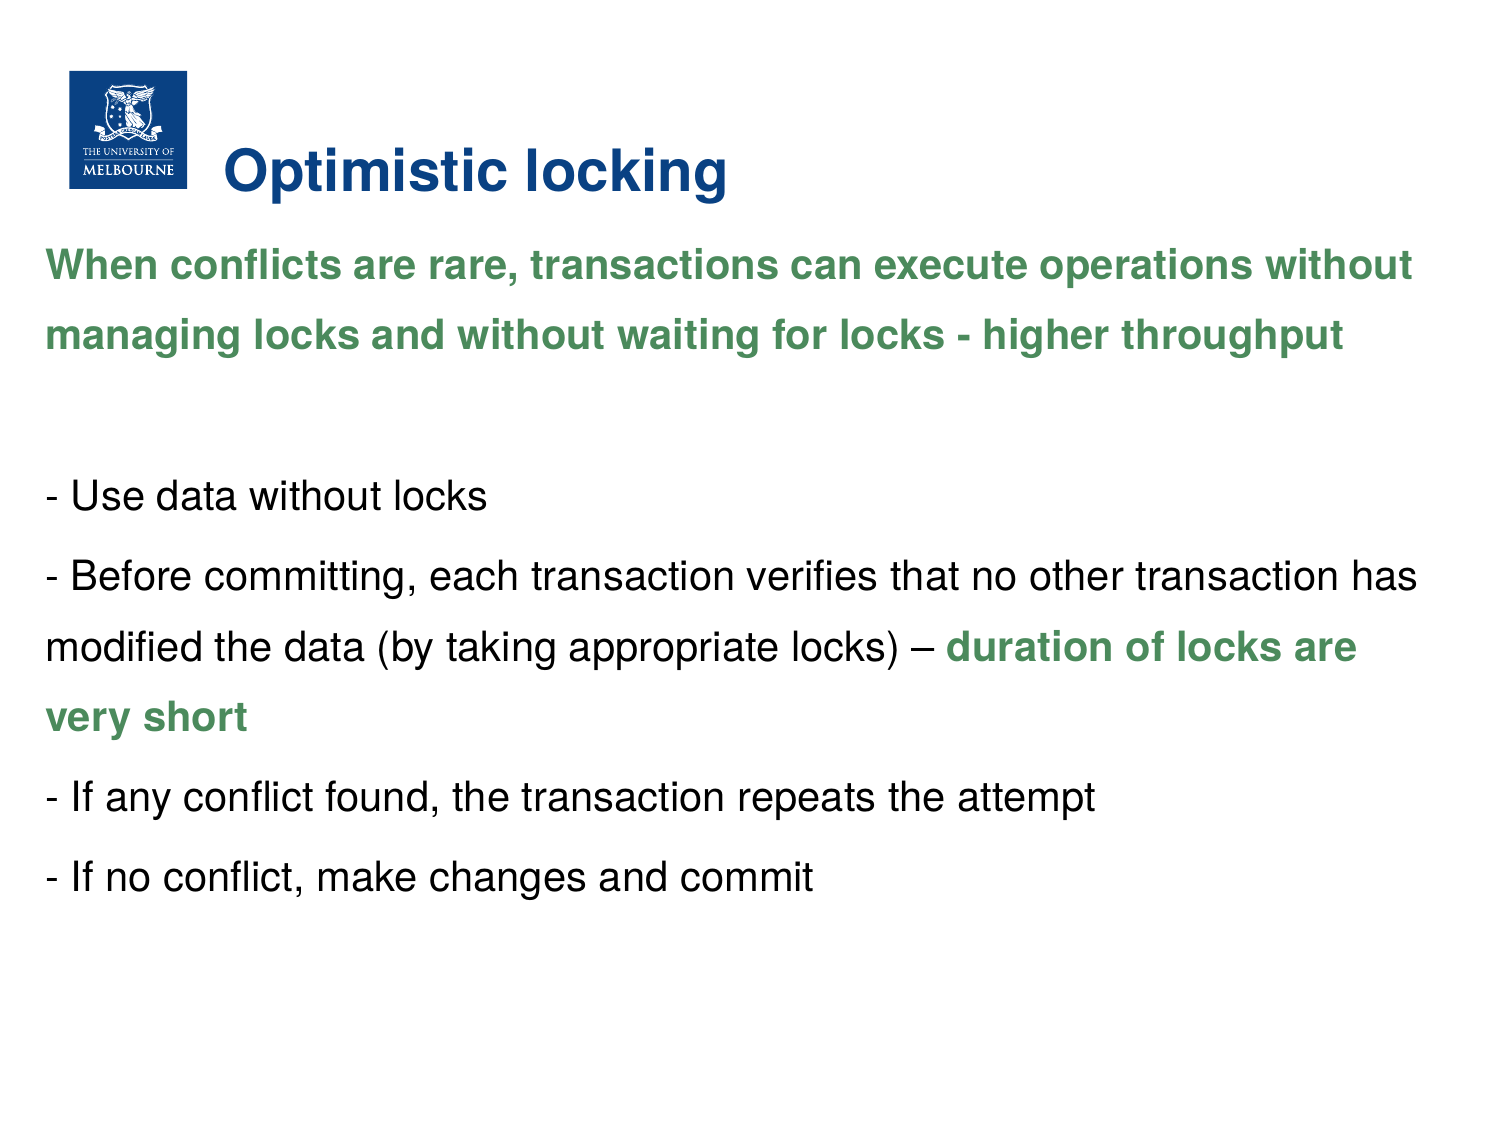

# Optimistic locking
When conflicts are rare, transactions can execute operations without managing locks and without waiting for locks - higher throughput

- Use data without locks
- Before committing, each transaction verifies that no other transaction has modified the data (by taking appropriate locks) – duration of locks are very short
- If any conflict found, the transaction repeats the attempt
- If no conflict, make changes and commit